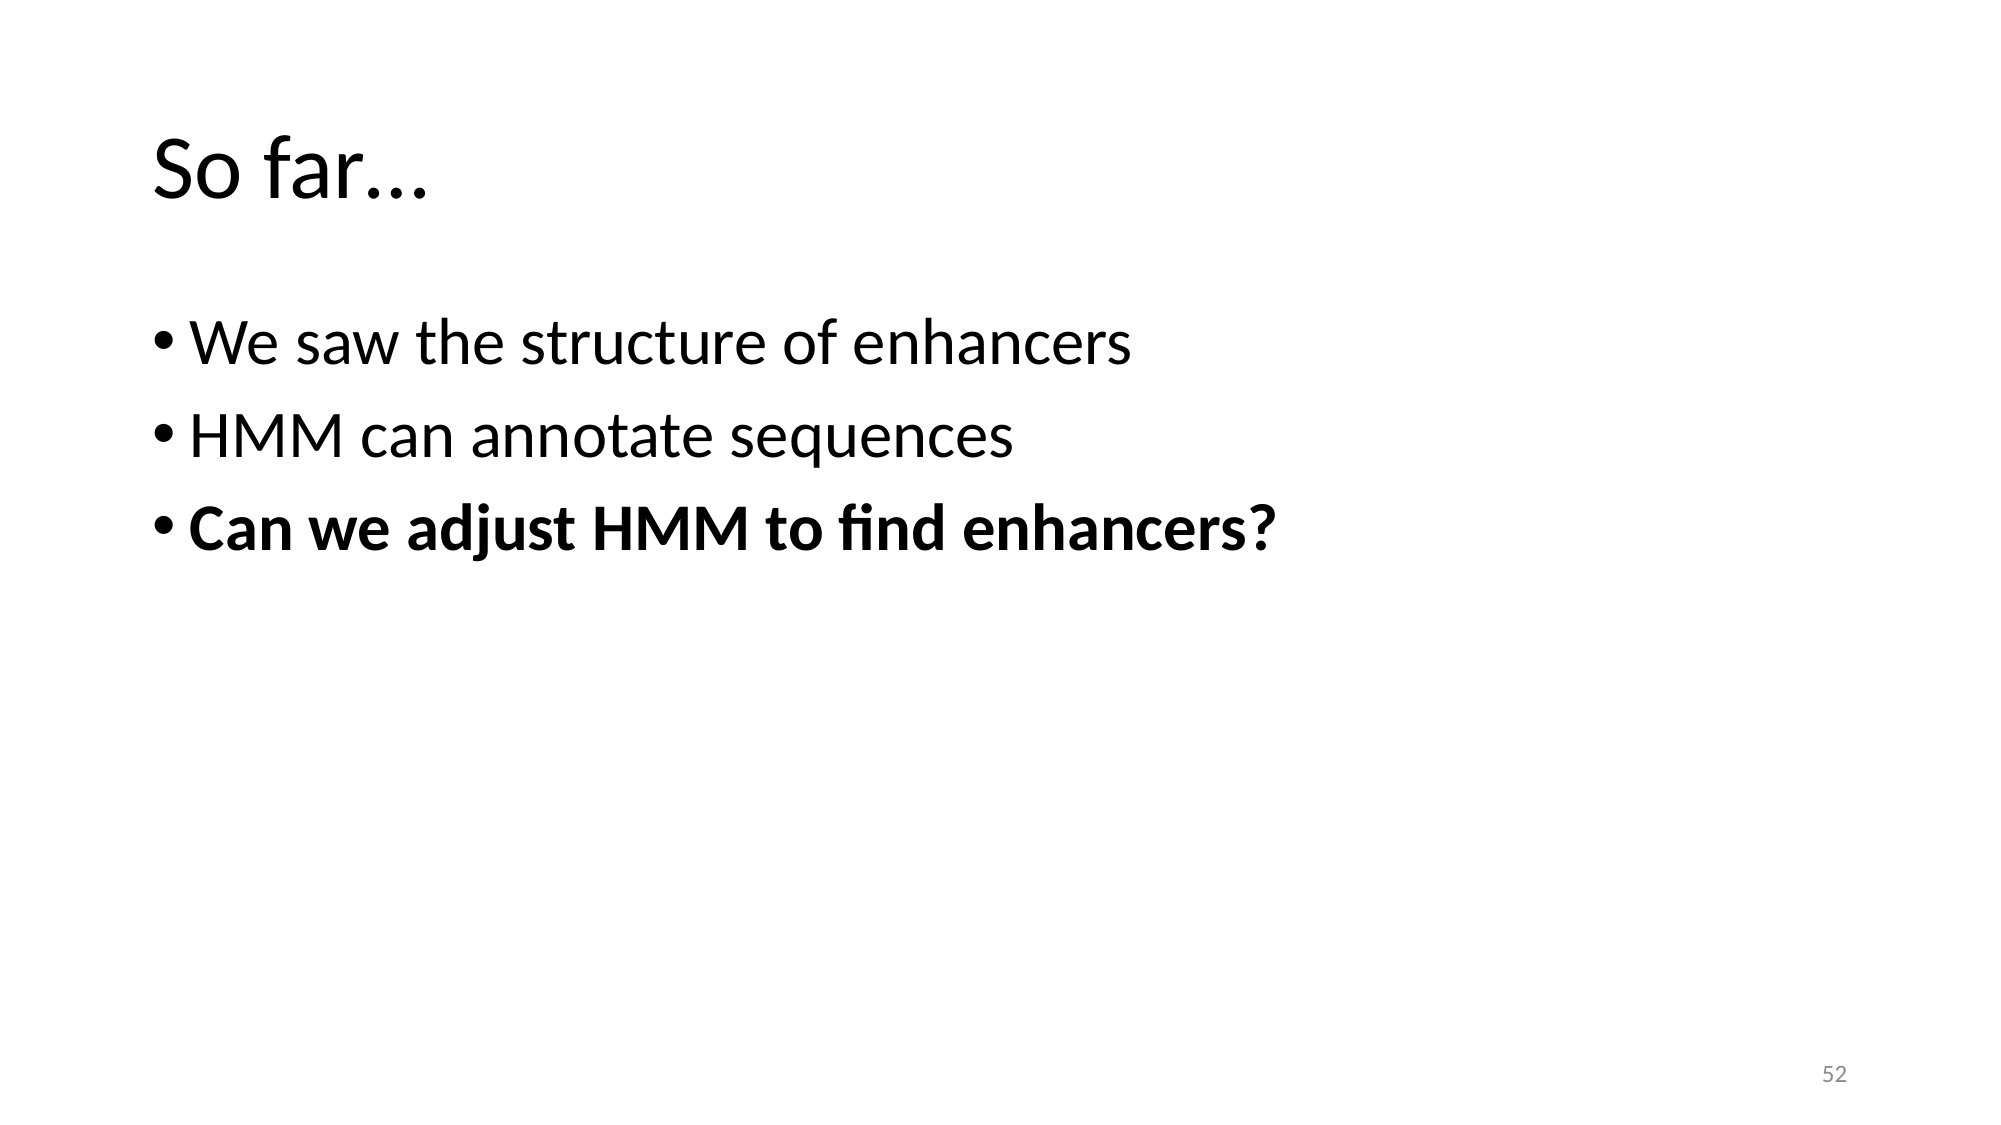

# So far…
We saw the structure of enhancers
HMM can annotate sequences
Can we adjust HMM to find enhancers?

52